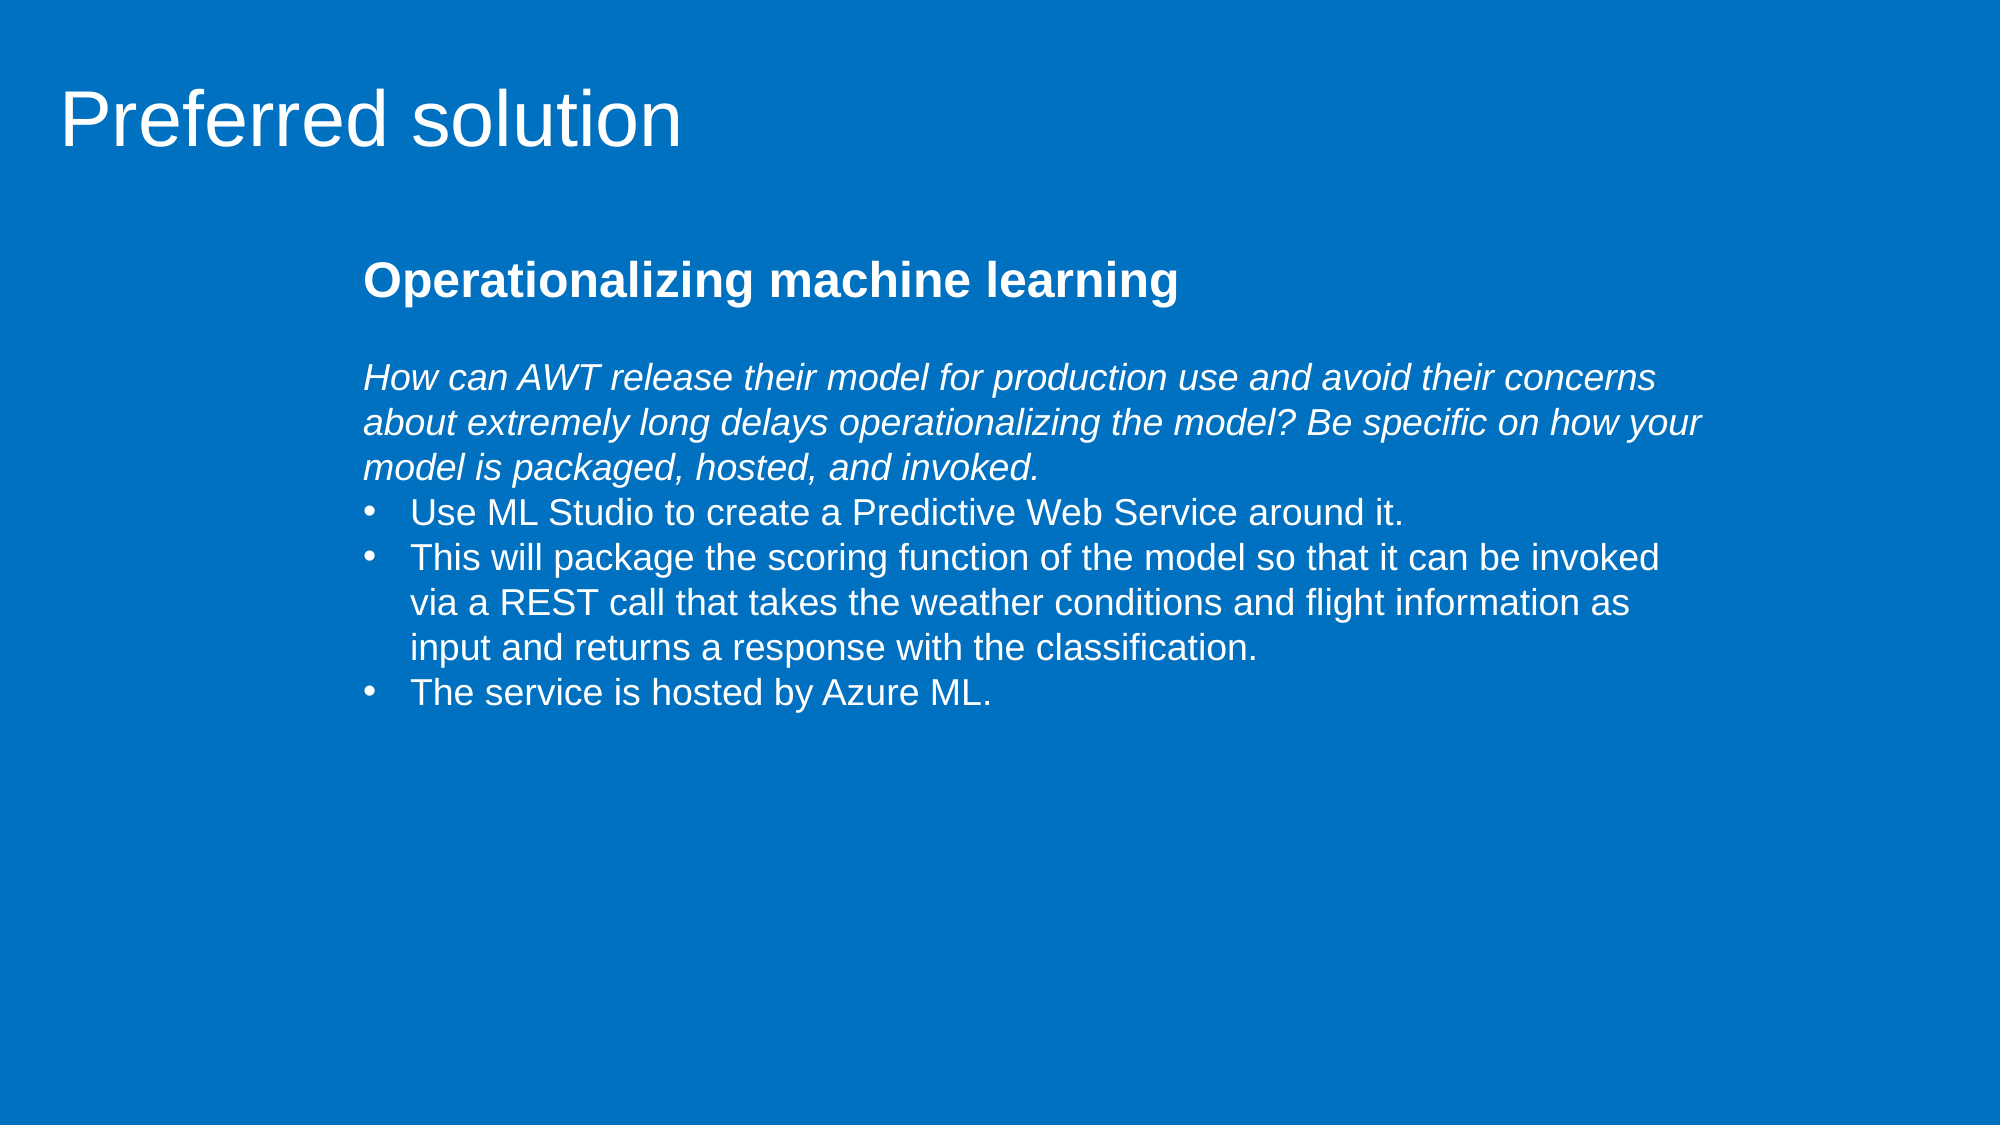

# Preferred solution
Operationalizing machine learning

How can AWT release their model for production use and avoid their concerns about extremely long delays operationalizing the model? Be specific on how your model is packaged, hosted, and invoked.
Use ML Studio to create a Predictive Web Service around it.
This will package the scoring function of the model so that it can be invoked via a REST call that takes the weather conditions and flight information as input and returns a response with the classification.
The service is hosted by Azure ML.